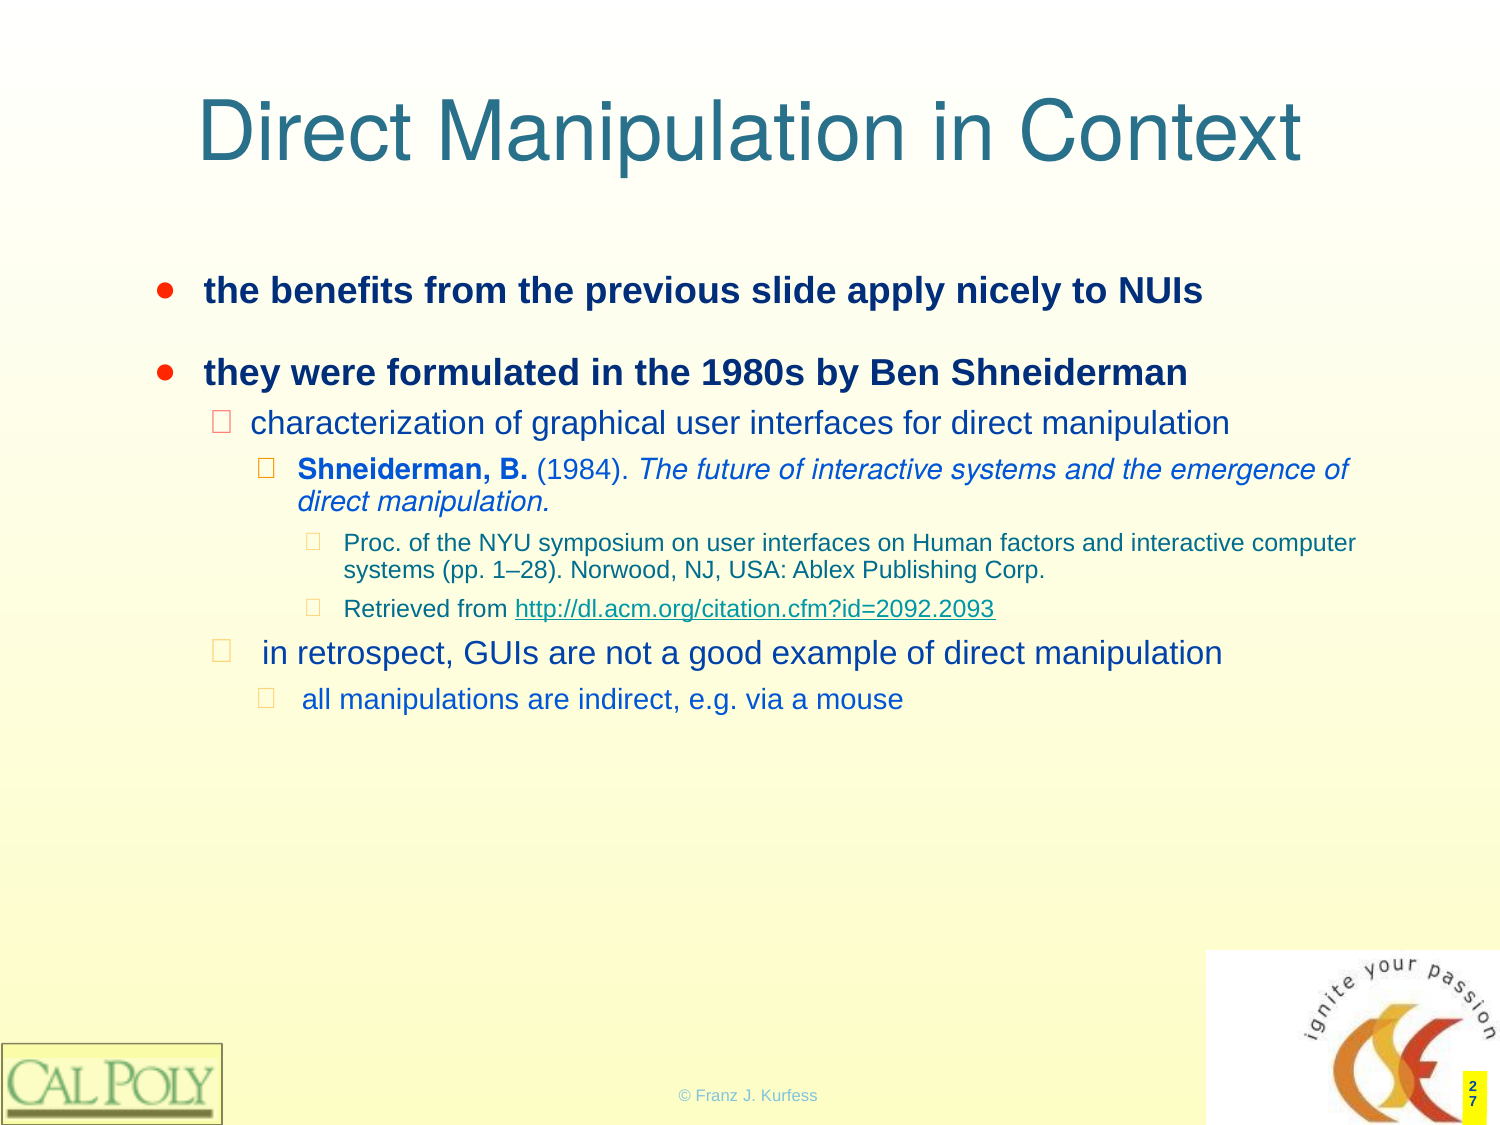

# Direct Manipulation in Context
the benefits from the previous slide apply nicely to NUIs
they were formulated in the 1980s by Ben Shneiderman
characterization of graphical user interfaces for direct manipulation
Shneiderman, B. (1984). The future of interactive systems and the emergence of direct manipulation.
Proc. of the NYU symposium on user interfaces on Human factors and interactive computer systems (pp. 1–28). Norwood, NJ, USA: Ablex Publishing Corp.
Retrieved from http://dl.acm.org/citation.cfm?id=2092.2093
in retrospect, GUIs are not a good example of direct manipulation
all manipulations are indirect, e.g. via a mouse
27